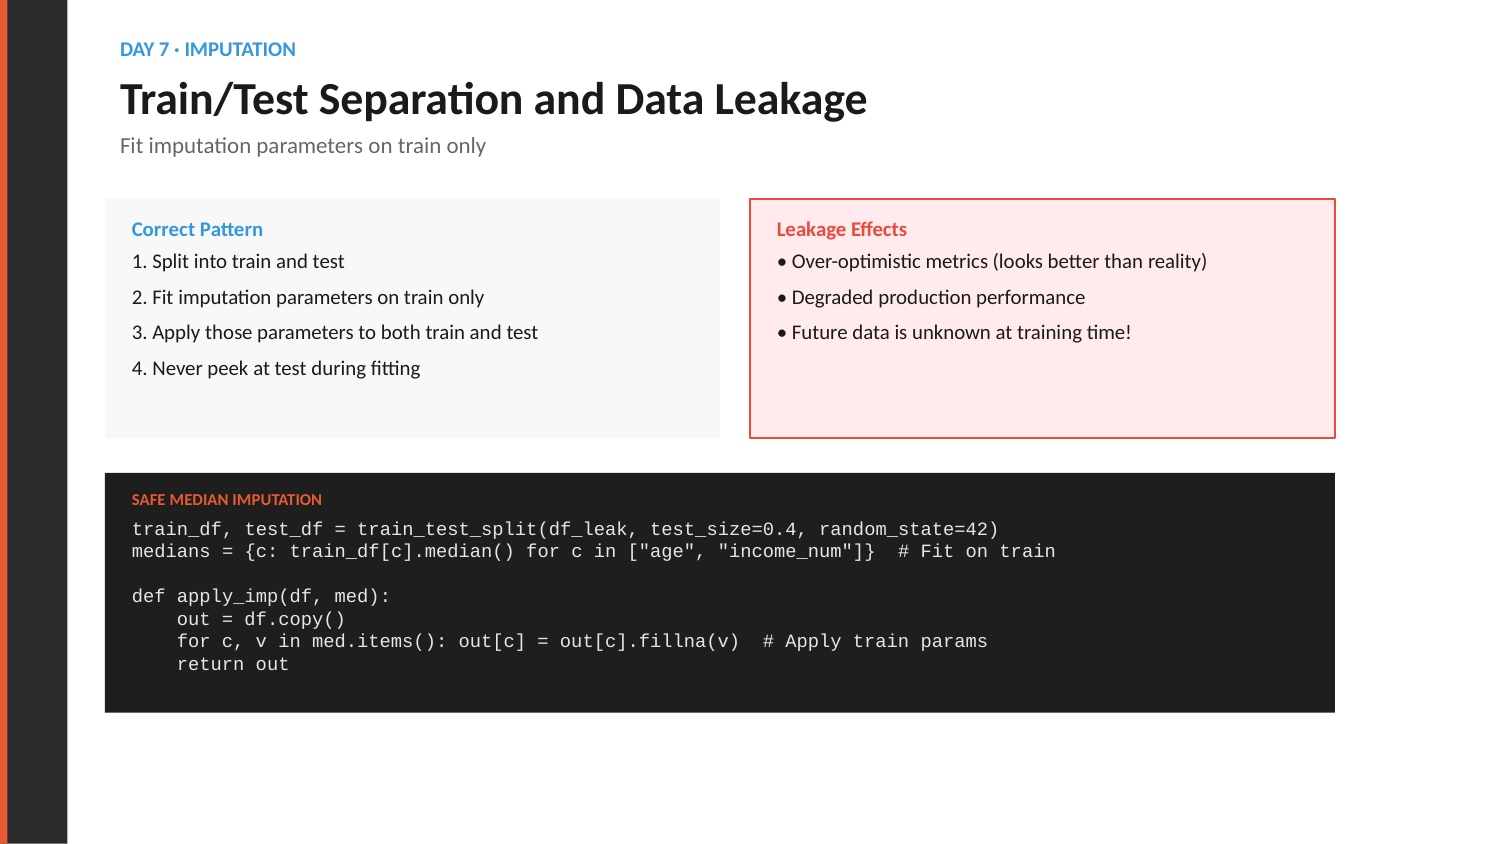

DAY 7 · IMPUTATION
Train/Test Separation and Data Leakage
Fit imputation parameters on train only

Correct Pattern
Leakage Effects
1. Split into train and test
2. Fit imputation parameters on train only
3. Apply those parameters to both train and test
4. Never peek at test during fitting
• Over-optimistic metrics (looks better than reality)
• Degraded production performance
• Future data is unknown at training time!

SAFE MEDIAN IMPUTATION
train_df, test_df = train_test_split(df_leak, test_size=0.4, random_state=42)
medians = {c: train_df[c].median() for c in ["age", "income_num"]}  # Fit on train

def apply_imp(df, med):
    out = df.copy()
    for c, v in med.items(): out[c] = out[c].fillna(v)  # Apply train params
    return out